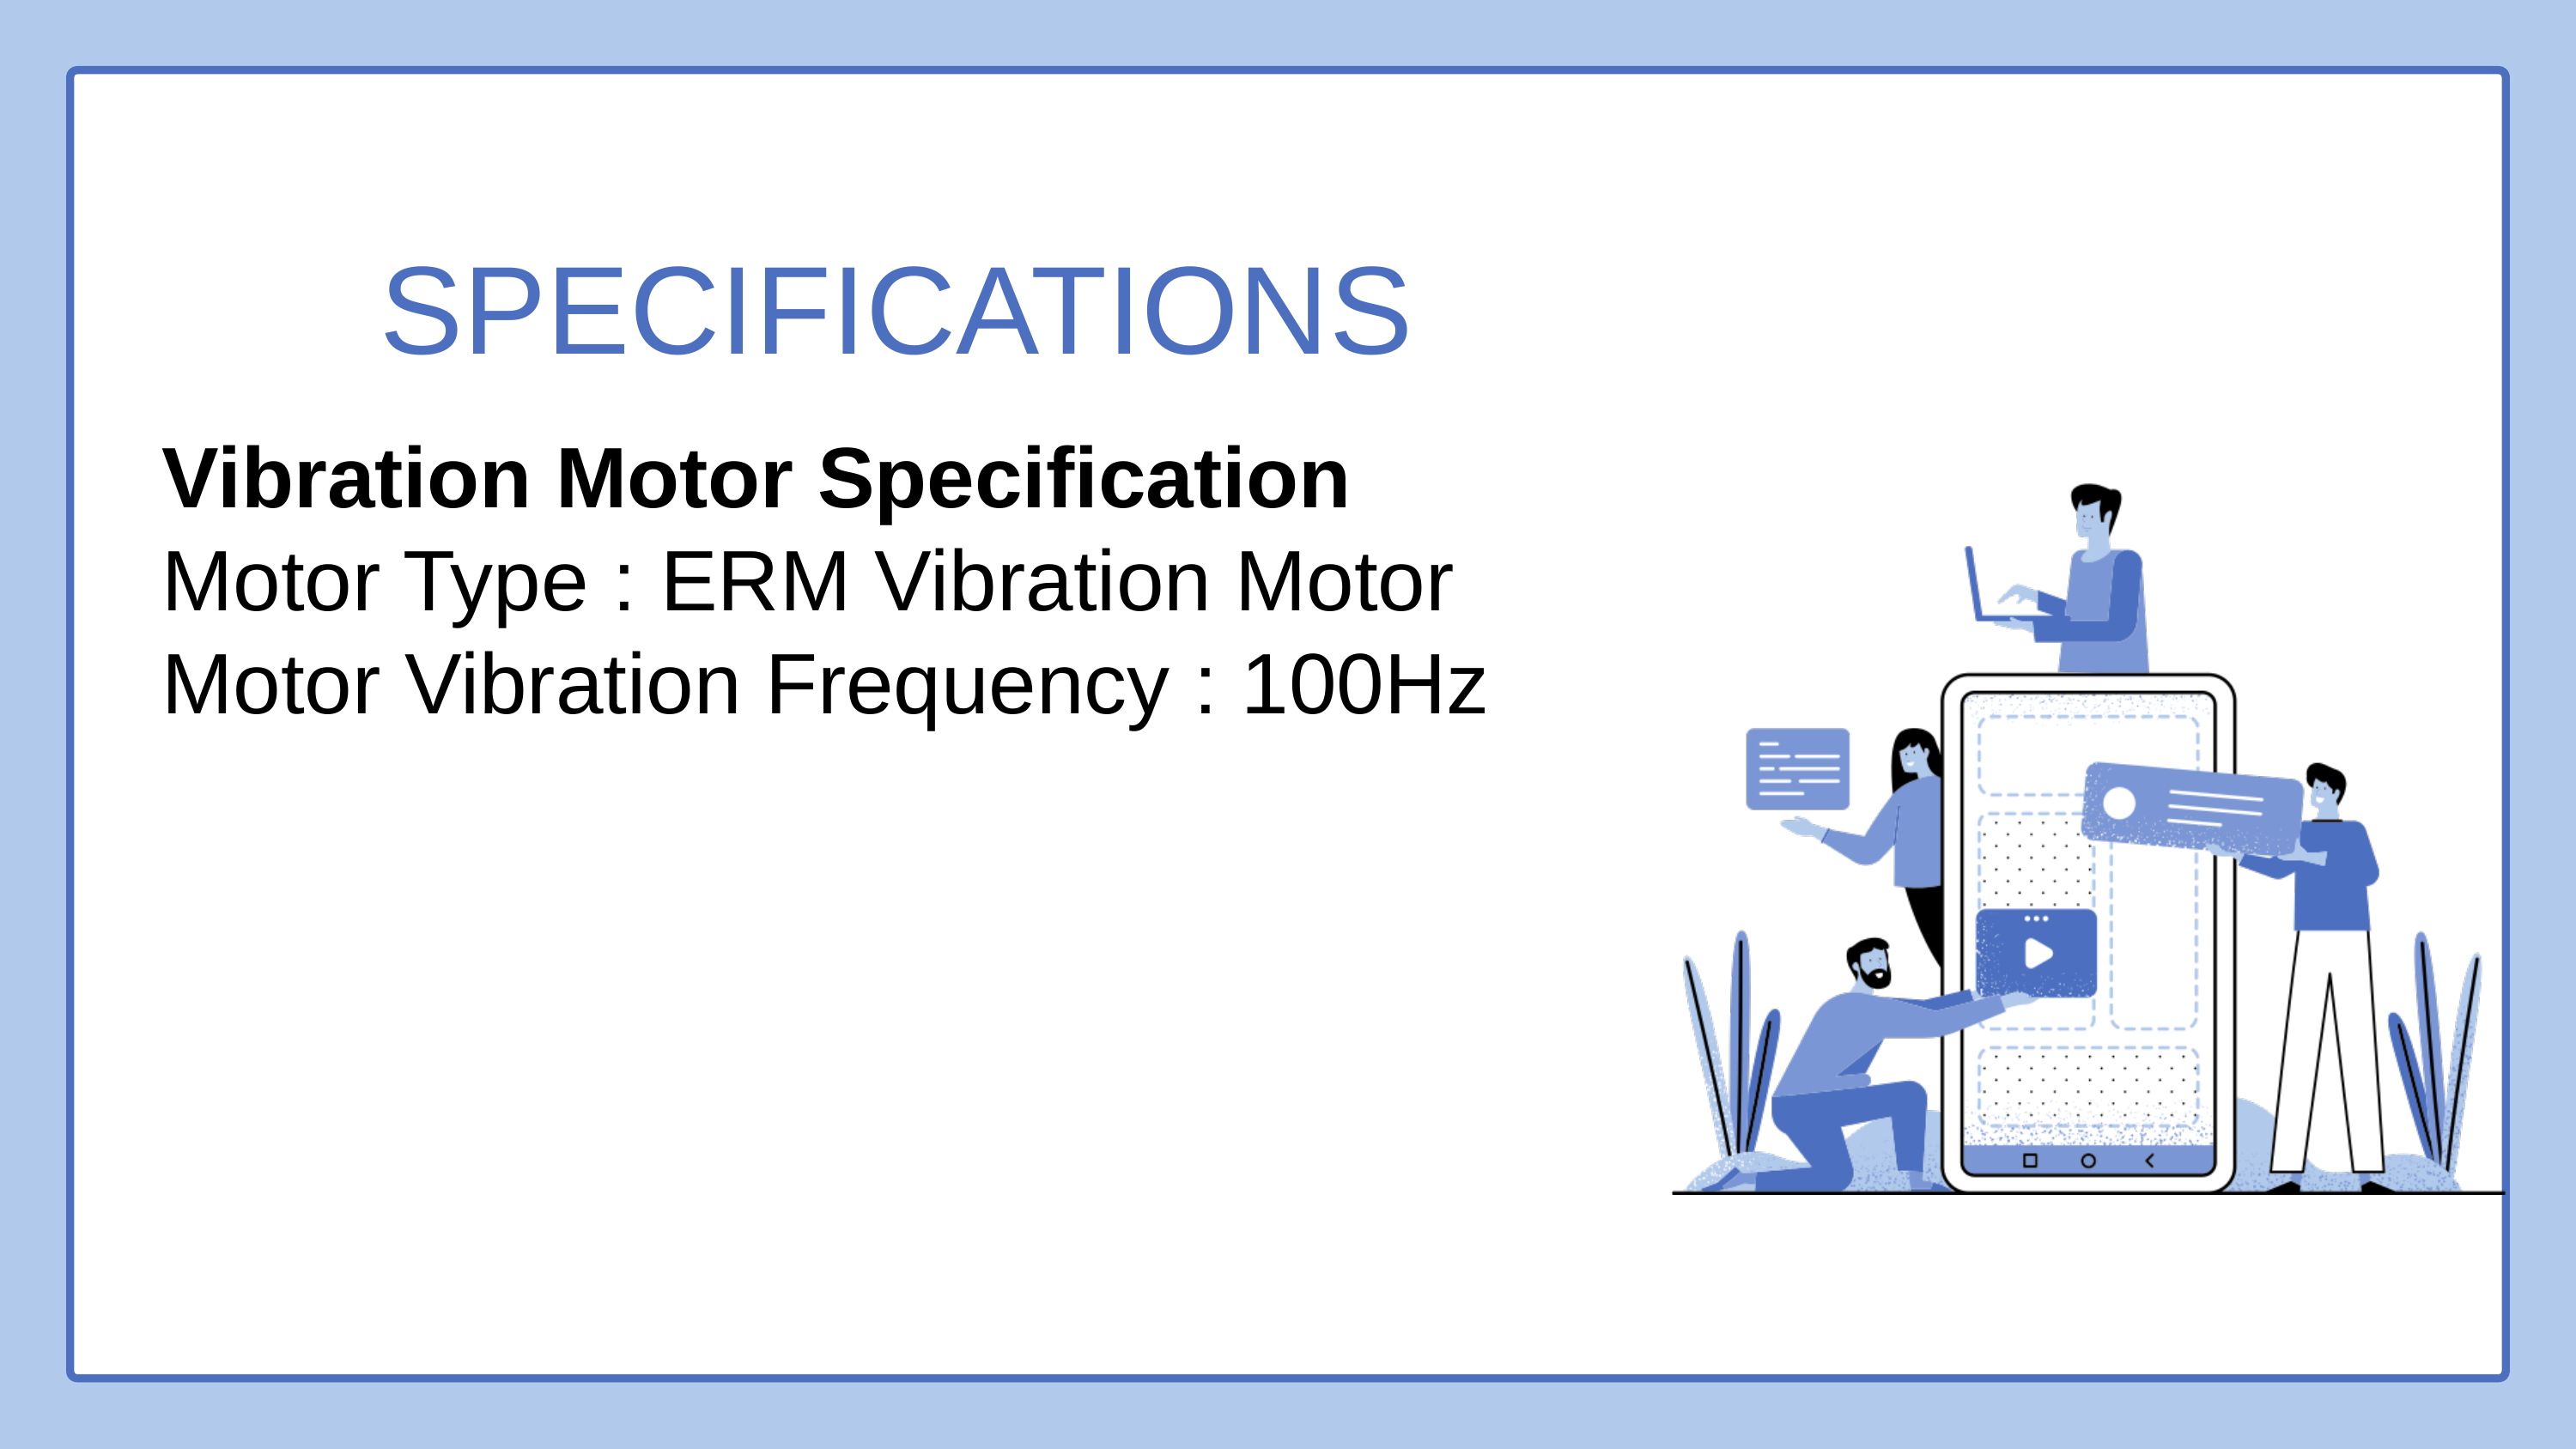

SPECIFICATIONS
Vibration Motor Specification
Motor Type : ERM Vibration Motor
Motor Vibration Frequency : 100Hz